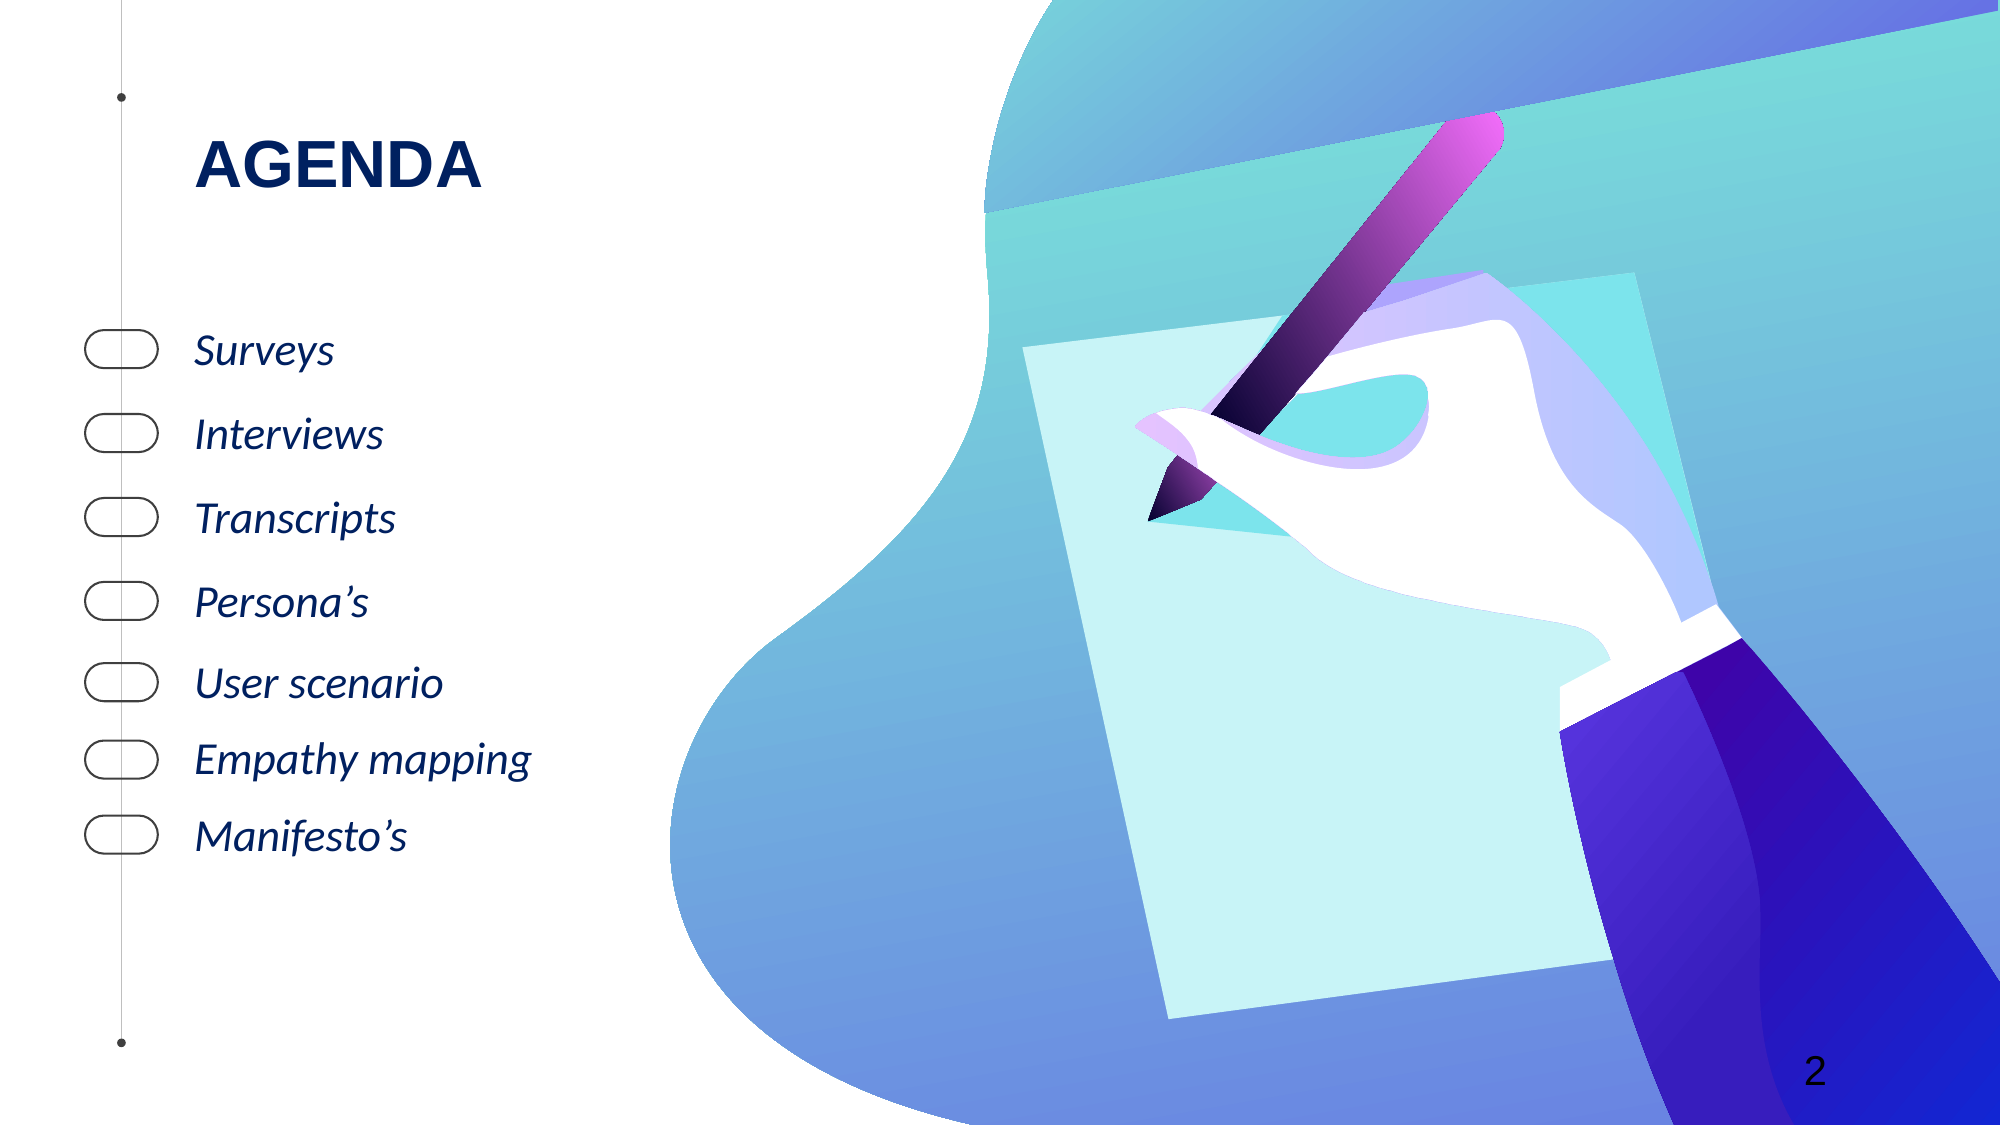

AGENDA
Surveys

Interviews

Transcripts

Persona’s

User scenario

Empathy mapping

Manifesto’s

2